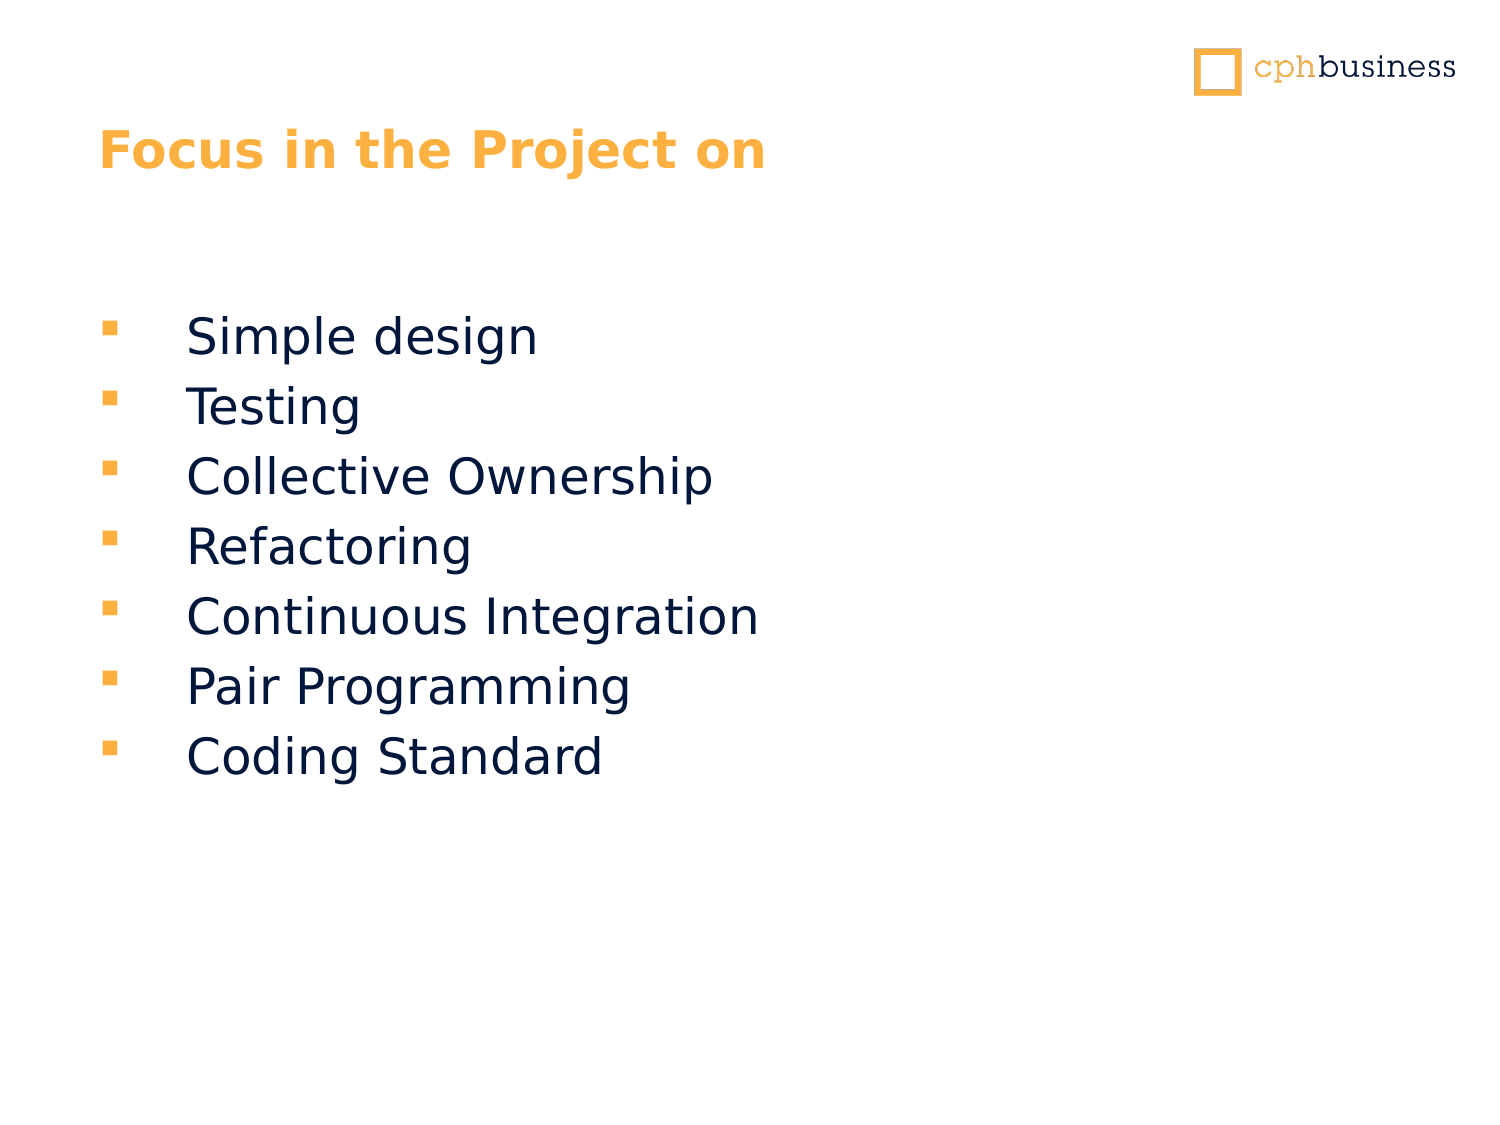

Focus in the Project on
Simple design
Testing
Collective Ownership
Refactoring
Continuous Integration
Pair Programming
Coding Standard